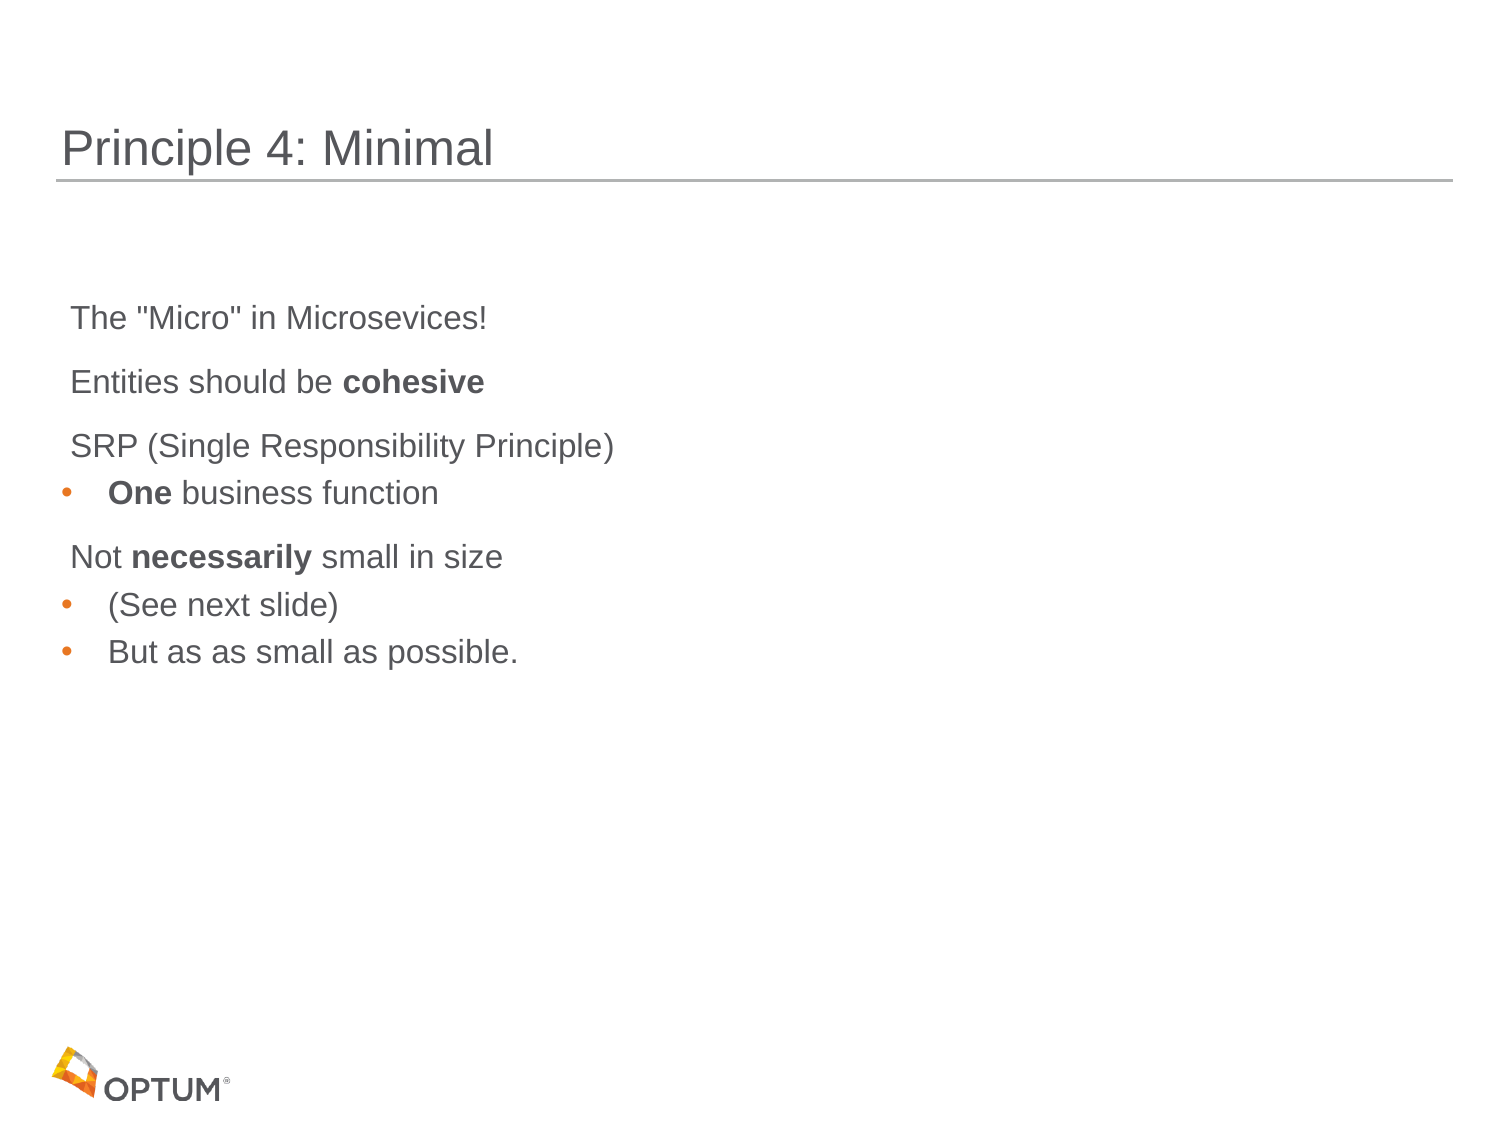

# Principle 4: Minimal
 The "Micro" in Microsevices!
 Entities should be cohesive
 SRP (Single Responsibility Principle)
 One business function
 Not necessarily small in size
 (See next slide)
 But as as small as possible.